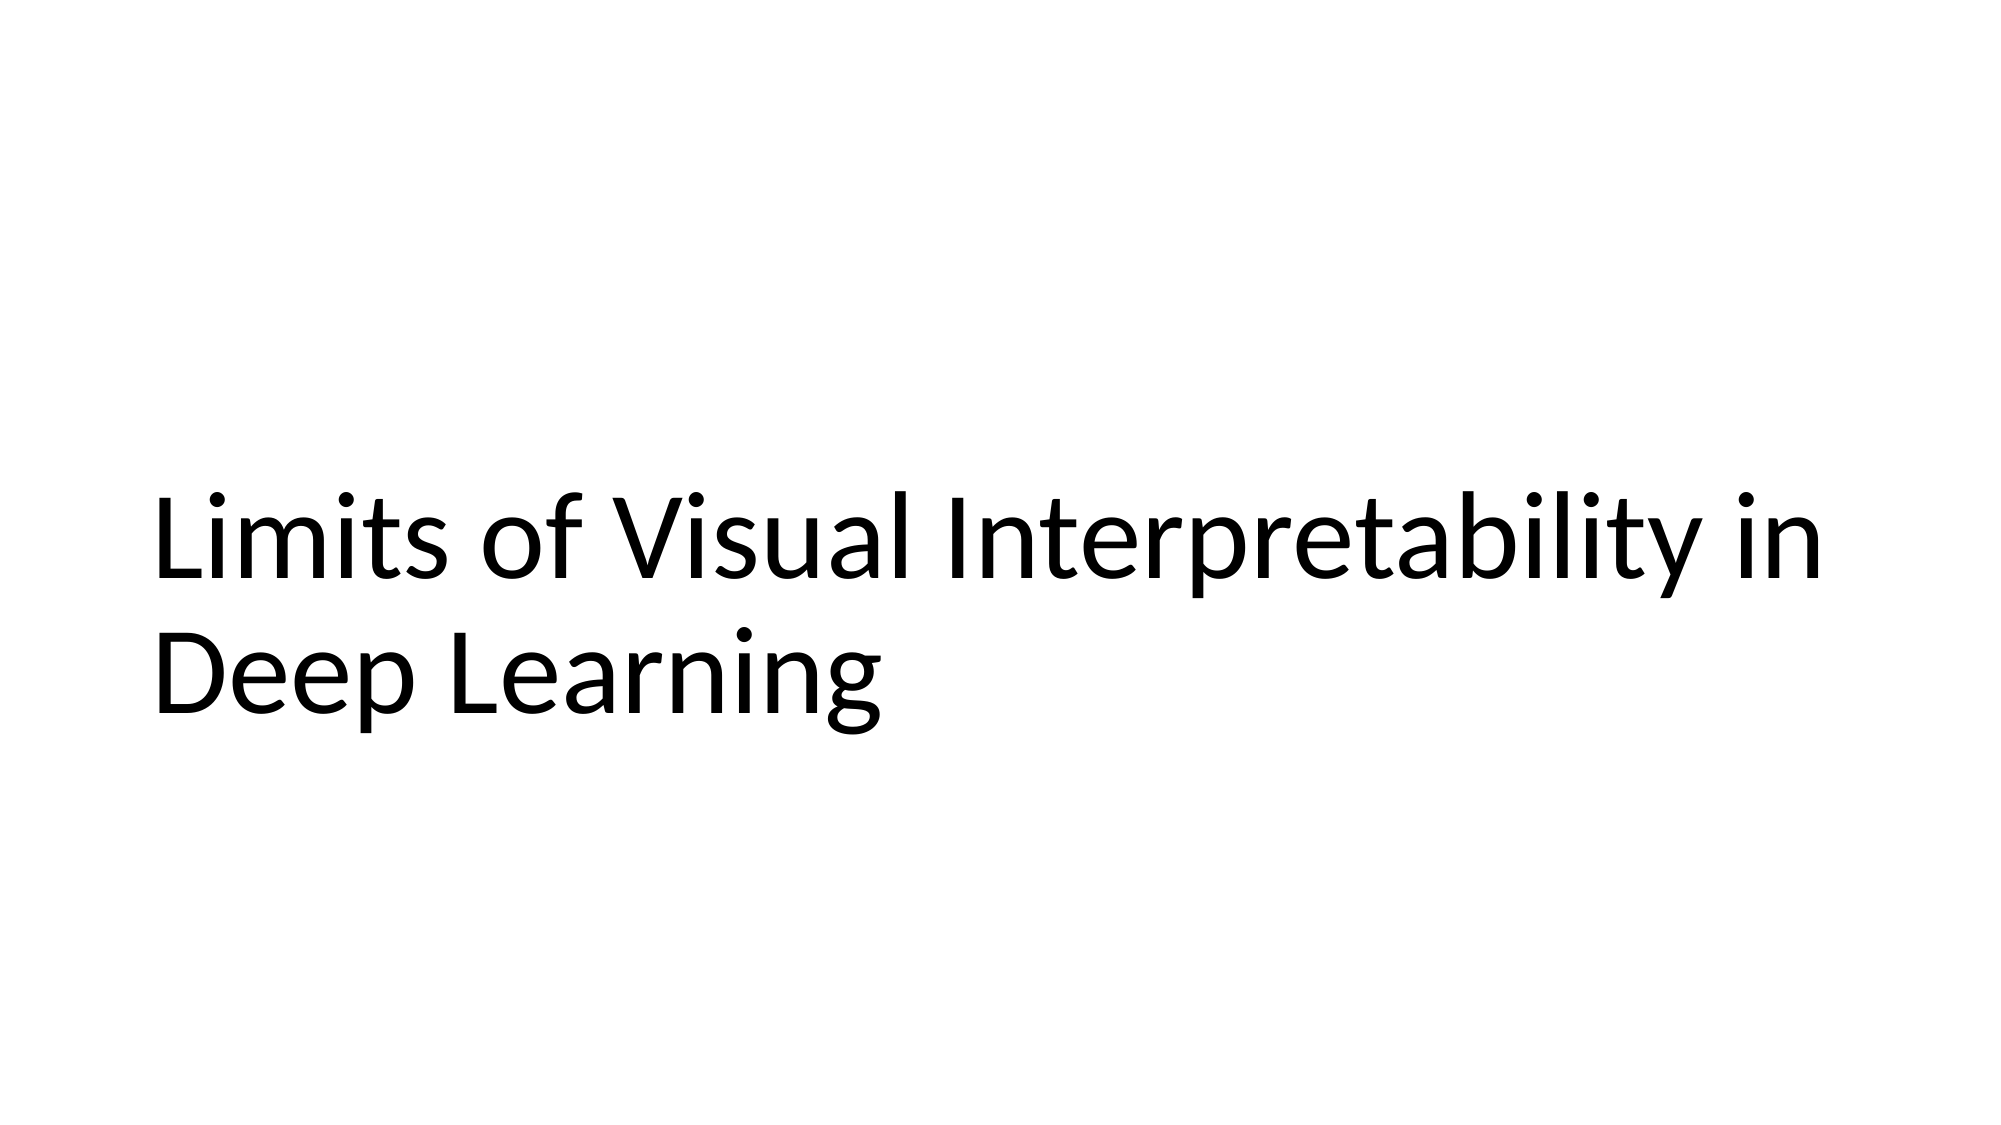

# Limits of Visual Interpretability in Deep Learning